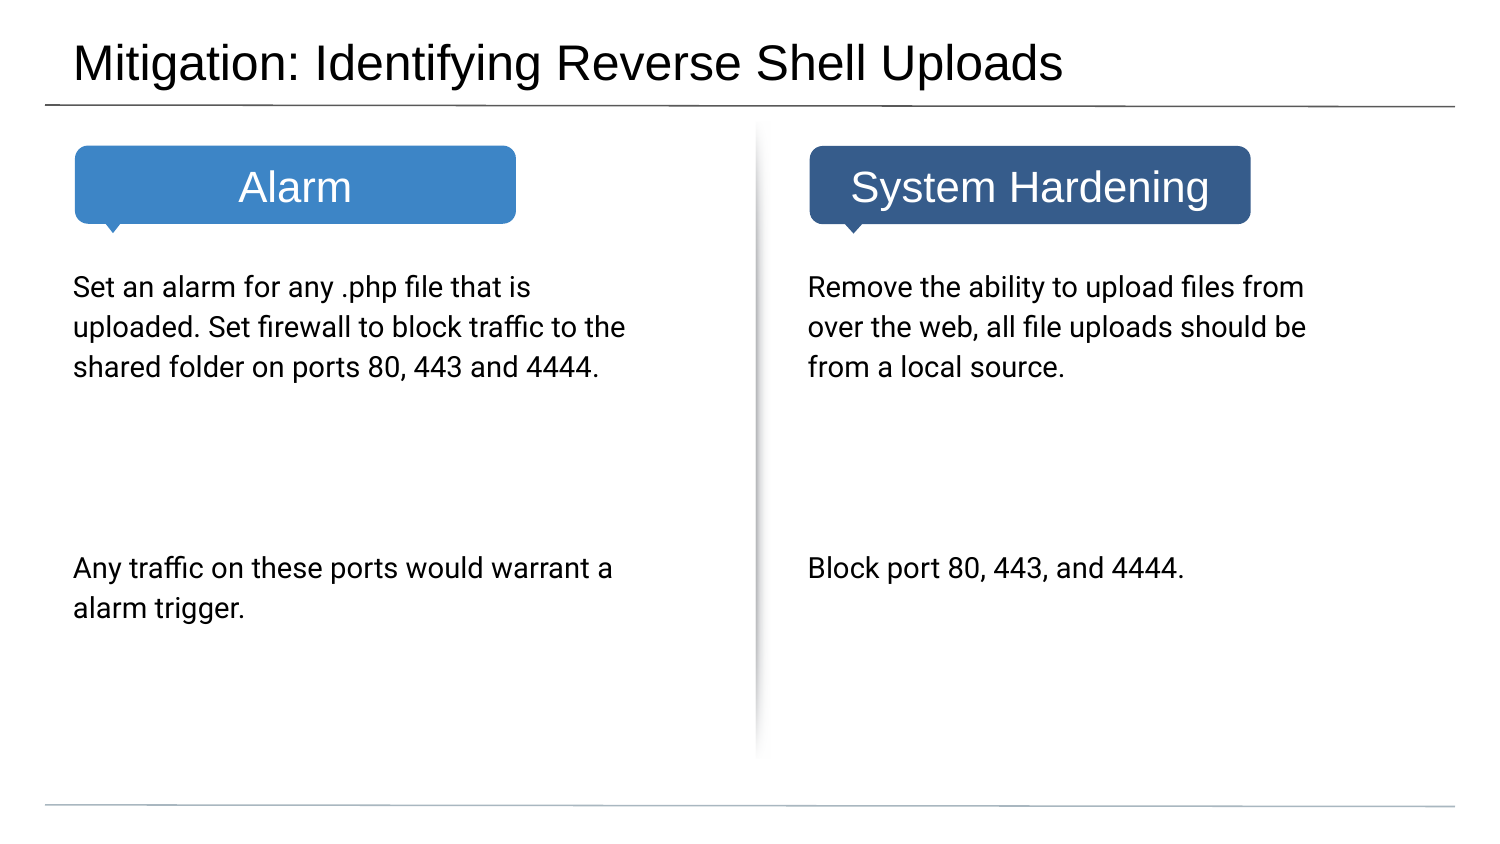

# Mitigation: Identifying Reverse Shell Uploads
Set an alarm for any .php file that is uploaded. Set firewall to block traffic to the shared folder on ports 80, 443 and 4444.

Any traffic on these ports would warrant a alarm trigger.

Remove the ability to upload files from over the web, all file uploads should be from a local source.

Block port 80, 443, and 4444.